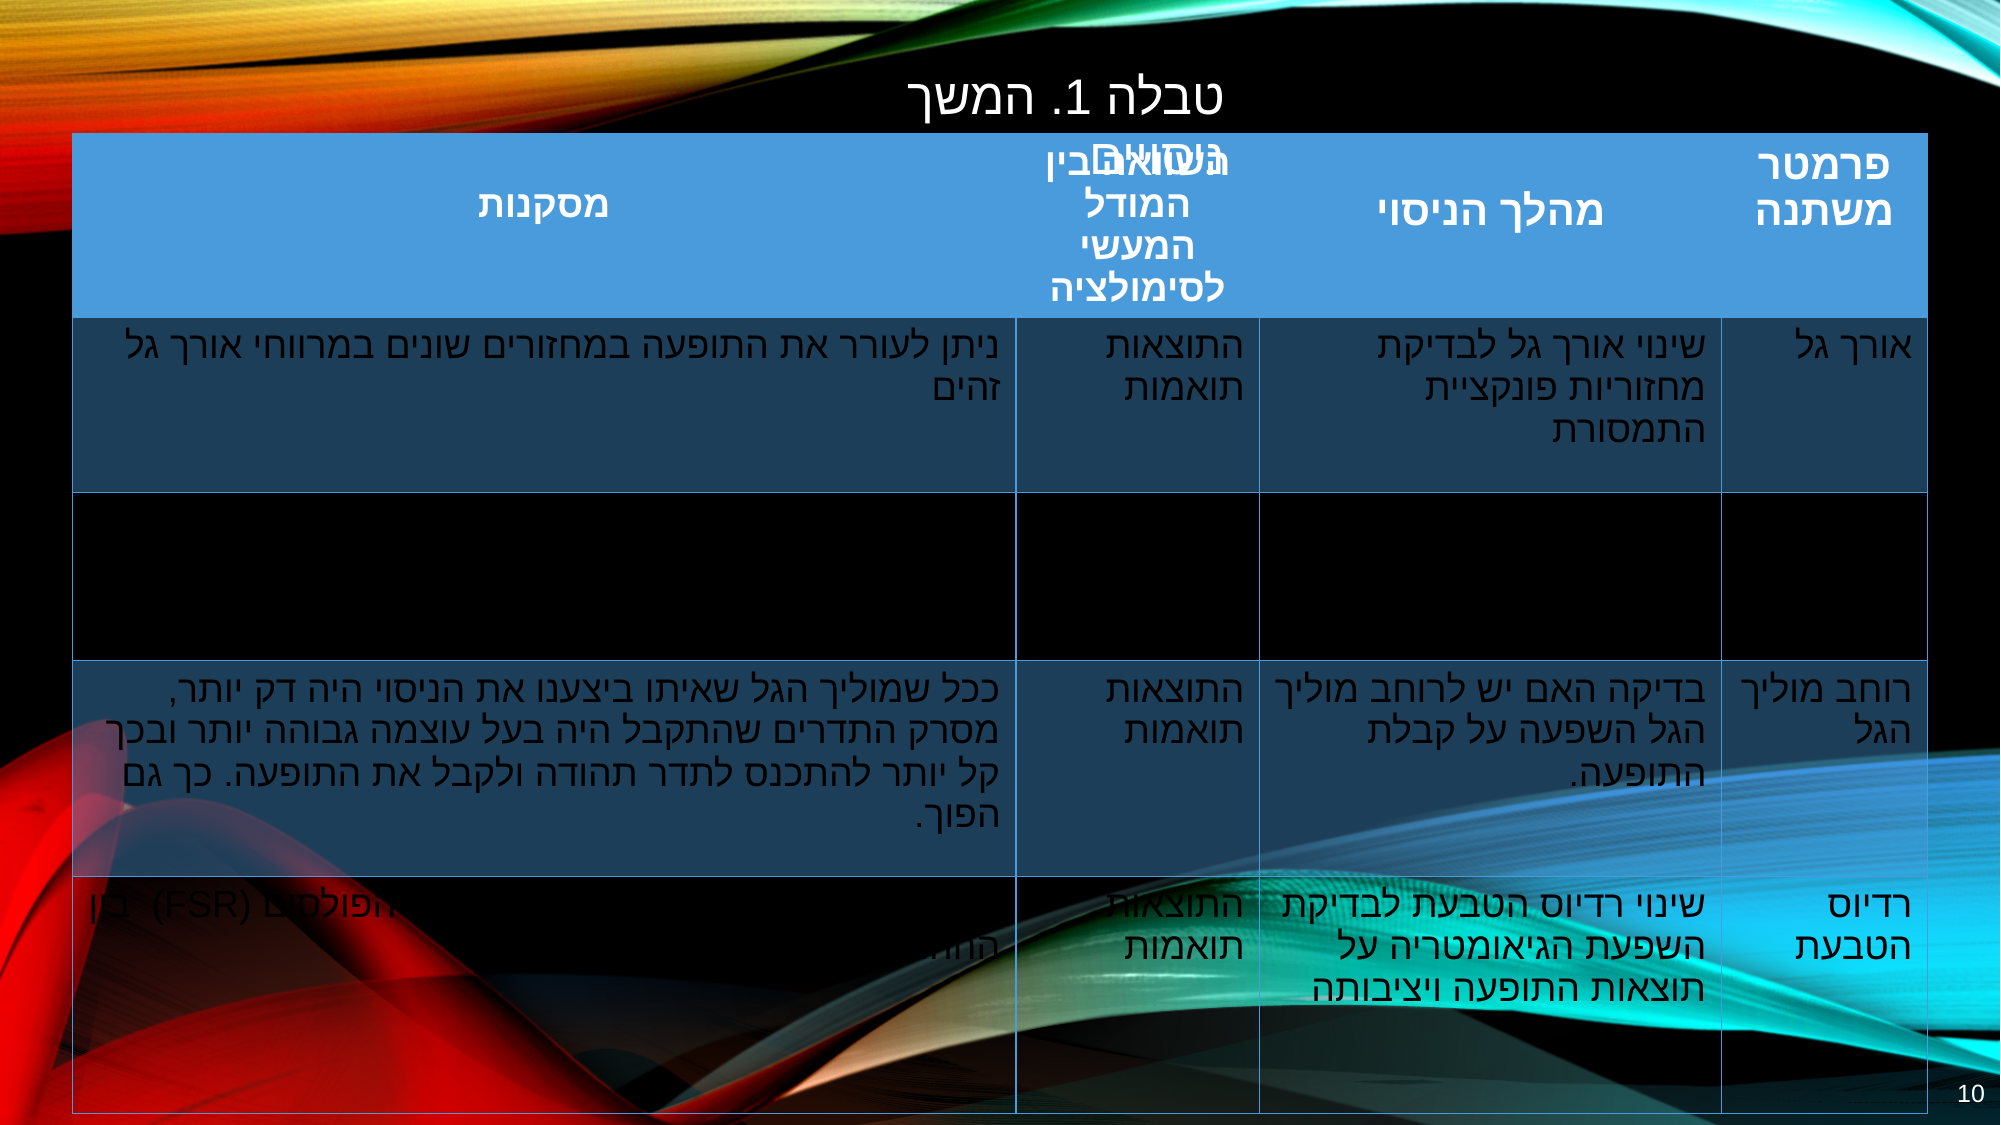

טבלה 1. המשך ניסויים
| מסקנות | השוואה בין המודל המעשי לסימולציה | מהלך הניסוי | פרמטר משתנה |
| --- | --- | --- | --- |
| ניתן לעורר את התופעה במחזורים שונים במרווחי אורך גל זהים | התוצאות תואמות | שינוי אורך גל לבדיקת מחזוריות פונקציית התמסורת | אורך גל |
| ככל שמגבירים את ההגבר האנרגיה גדלה במערכת ובכך אי אפשר להתכנס לתופעה. | התוצאות לא תואמות | שינוי הגבר המערכת על ידי שליטה בעוצמת מוצא הEDFA | הגבר המערכת |
| ככל שמוליך הגל שאיתו ביצענו את הניסוי היה דק יותר, מסרק התדרים שהתקבל היה בעל עוצמה גבוהה יותר ובכך קל יותר להתכנס לתדר תהודה ולקבל את התופעה. כך גם הפוך. | התוצאות תואמות | בדיקה האם יש לרוחב מוליך הגל השפעה על קבלת התופעה. | רוחב מוליך הגל |
| ככל שרדיוס הטבעת גדל כך קצב חזרת הפולסים (FSR) בין הההרמוניות השונות נהיה צפוף יותר | התוצאות תואמות | שינוי רדיוס הטבעת לבדיקת השפעת הגיאומטריה על תוצאות התופעה ויציבותה | רדיוס הטבעת |
10